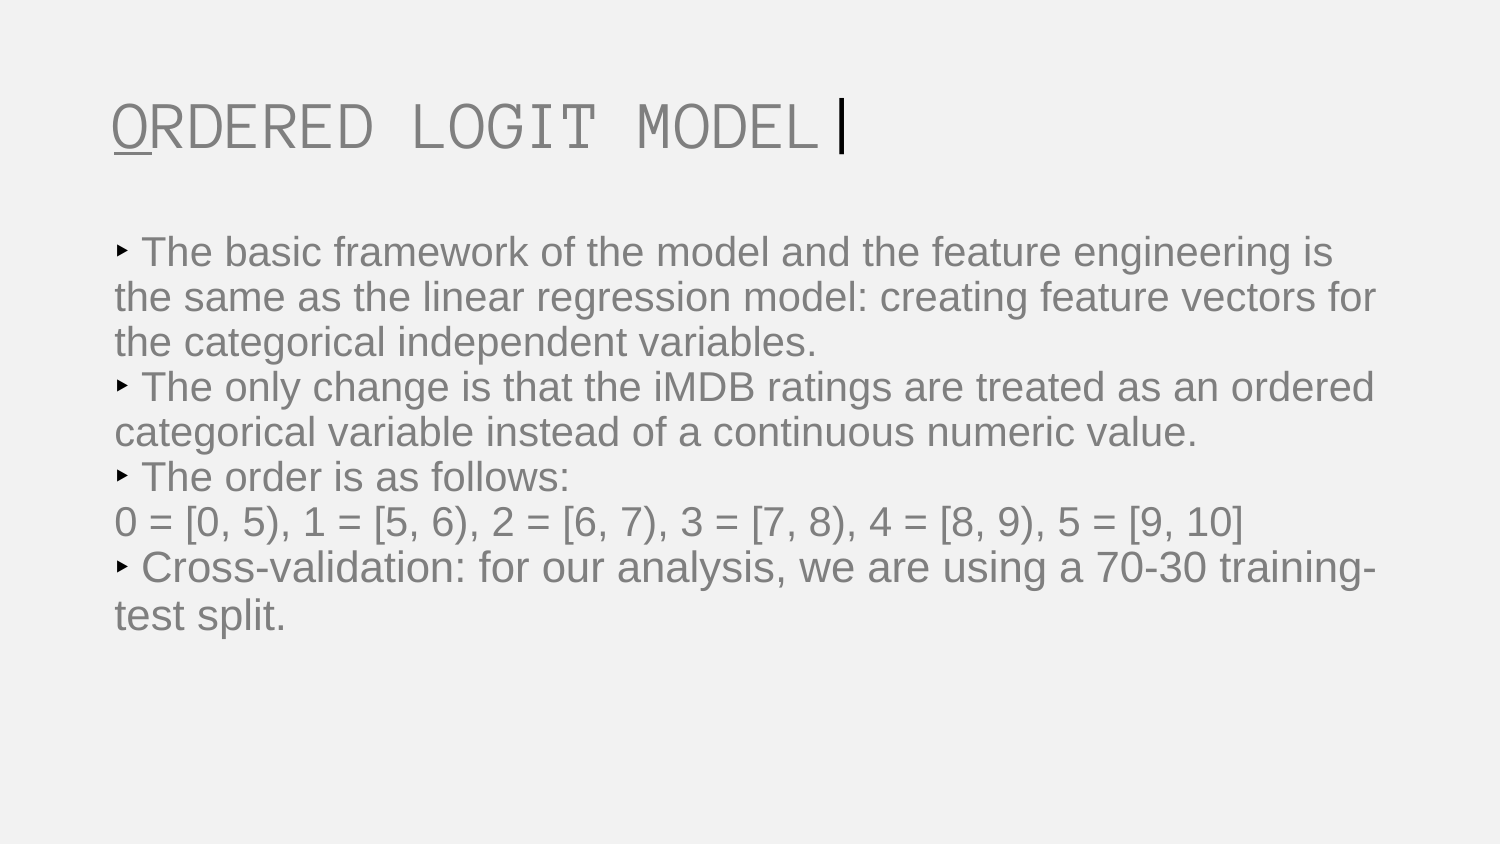

# ORDERED LOGIT MODEL|
‣ The basic framework of the model and the feature engineering is the same as the linear regression model: creating feature vectors for the categorical independent variables.
‣ The only change is that the iMDB ratings are treated as an ordered categorical variable instead of a continuous numeric value.
‣ The order is as follows:
0 = [0, 5), 1 = [5, 6), 2 = [6, 7), 3 = [7, 8), 4 = [8, 9), 5 = [9, 10]
‣ Cross-validation: for our analysis, we are using a 70-30 training-test split.